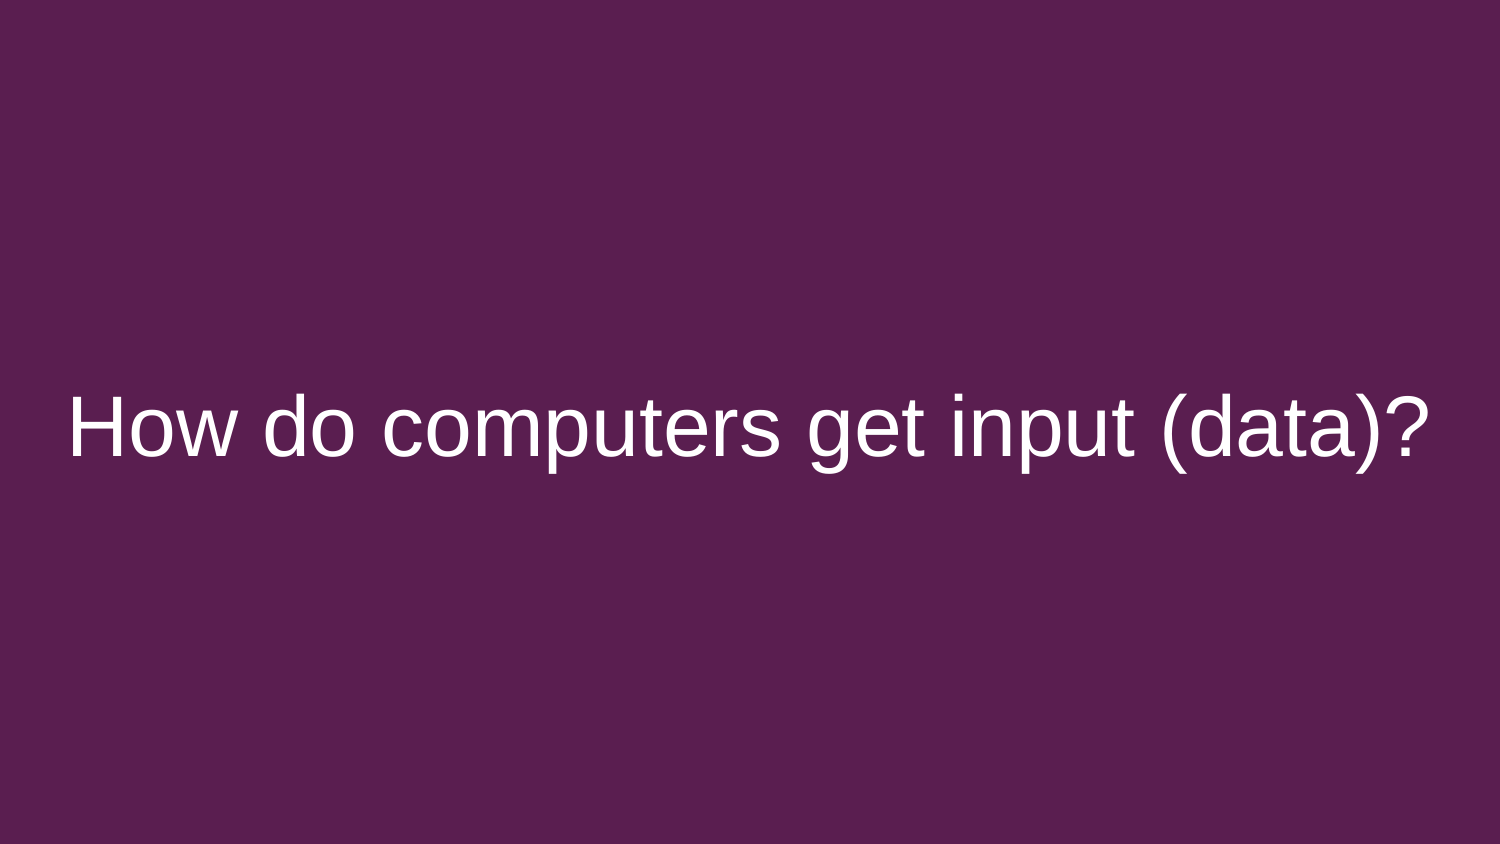

# How do computers get input (data)?